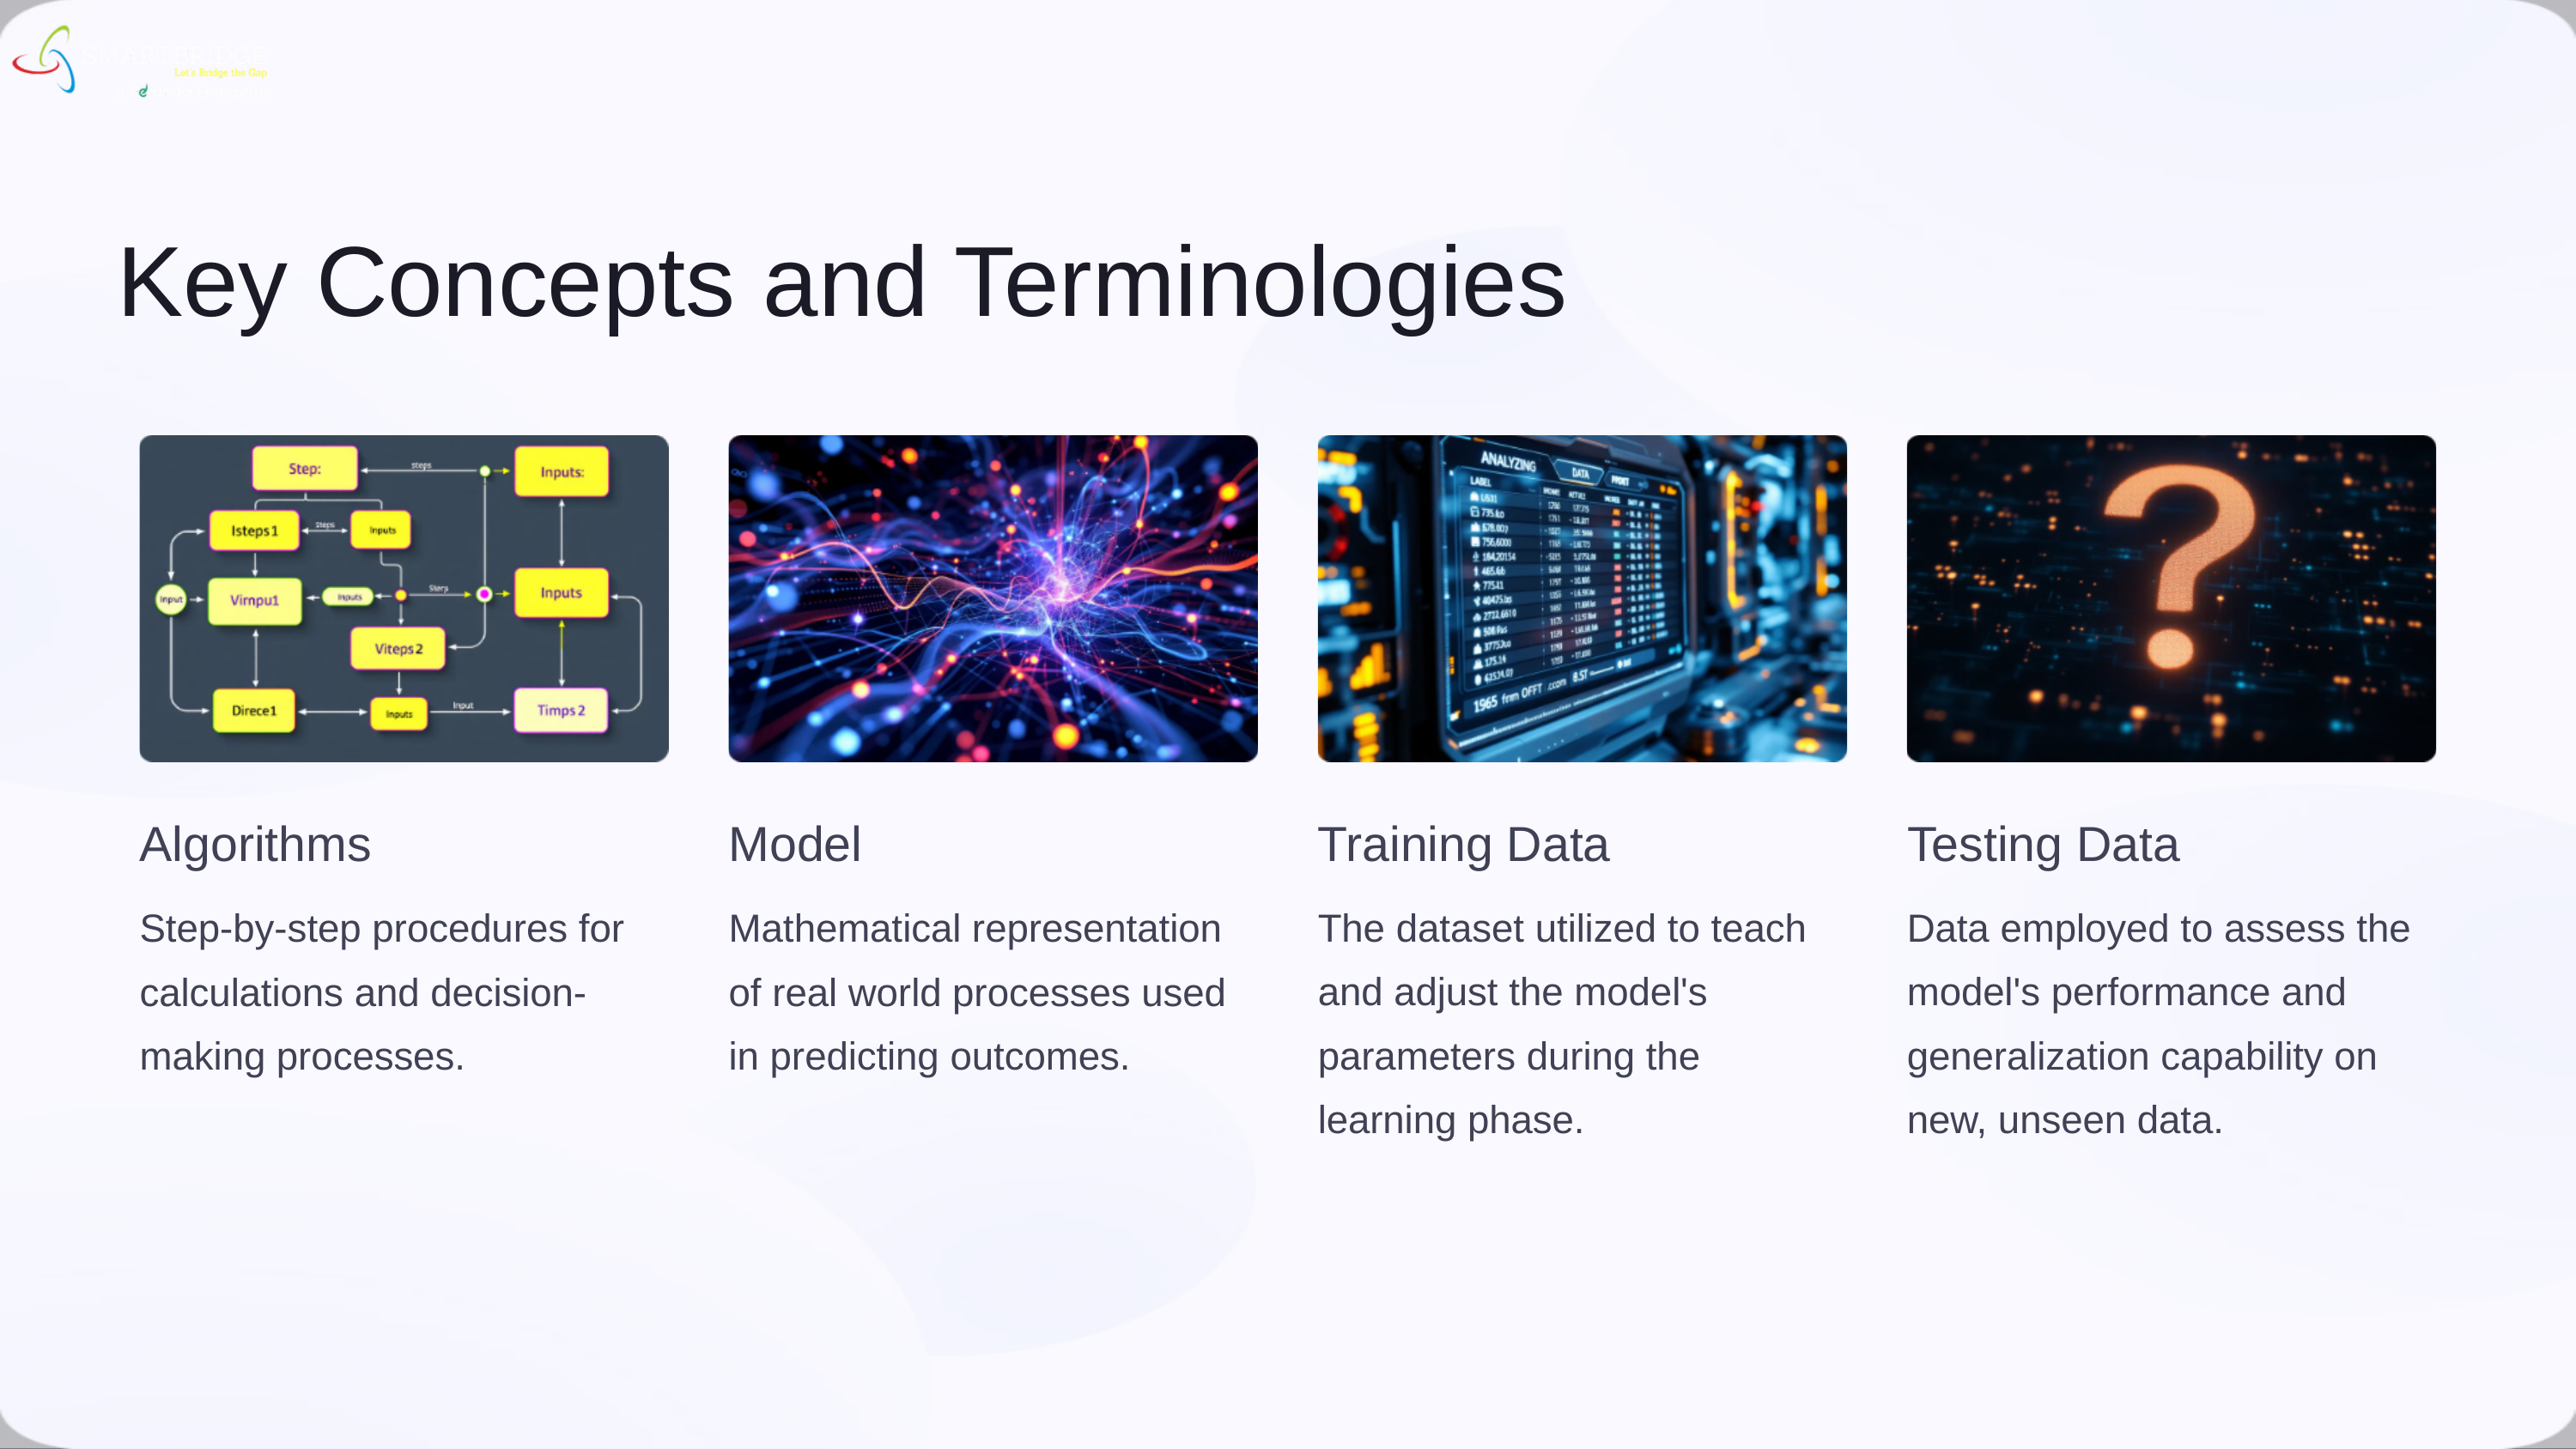

Key Concepts and Terminologies

Algorithms
Model
Training Data
Testing Data
Step-by-step procedures for calculations and decision-making processes.
Mathematical representation of real world processes used in predicting outcomes.
The dataset utilized to teach and adjust the model's parameters during the learning phase.
Data employed to assess the model's performance and generalization capability on new, unseen data.